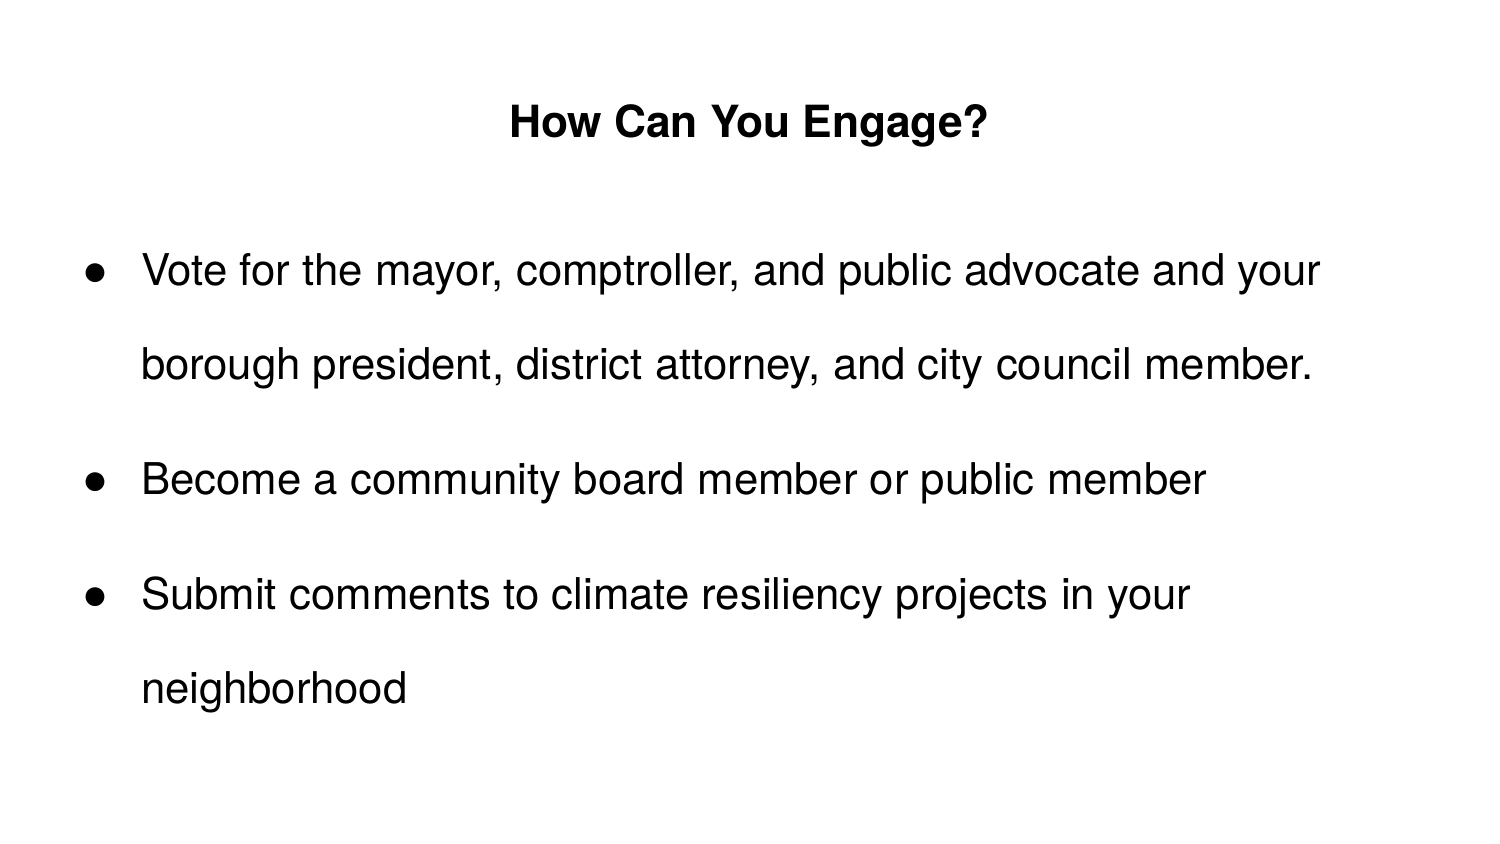

# How Can You Engage?
Vote for the mayor, comptroller, and public advocate and your borough president, district attorney, and city council member.
Become a community board member or public member
Submit comments to climate resiliency projects in your neighborhood